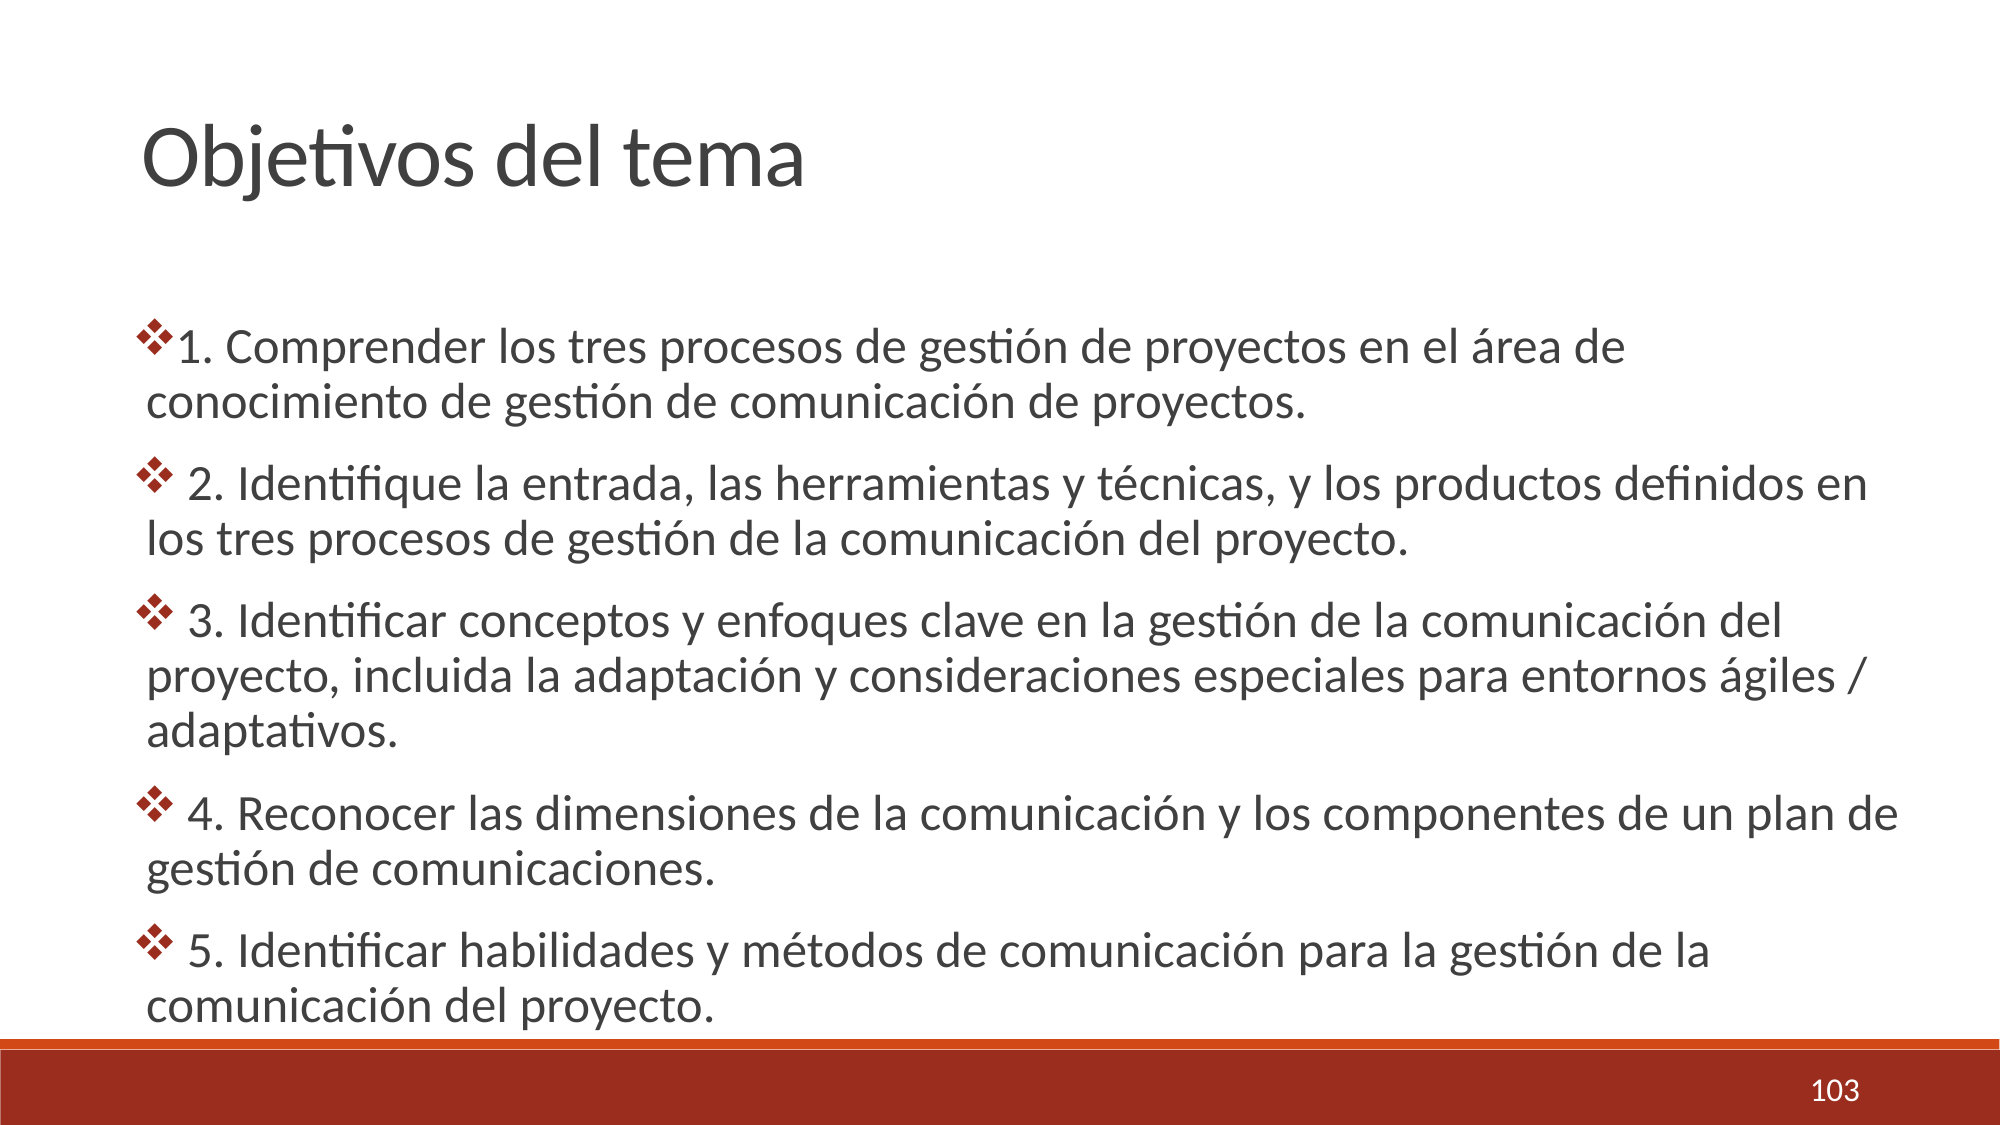

Objetivos del tema
1. Comprender los tres procesos de gestión de proyectos en el área de conocimiento de gestión de comunicación de proyectos.
 2. Identifique la entrada, las herramientas y técnicas, y los productos definidos en los tres procesos de gestión de la comunicación del proyecto.
 3. Identificar conceptos y enfoques clave en la gestión de la comunicación del proyecto, incluida la adaptación y consideraciones especiales para entornos ágiles / adaptativos.
 4. Reconocer las dimensiones de la comunicación y los componentes de un plan de gestión de comunicaciones.
 5. Identificar habilidades y métodos de comunicación para la gestión de la comunicación del proyecto.
103